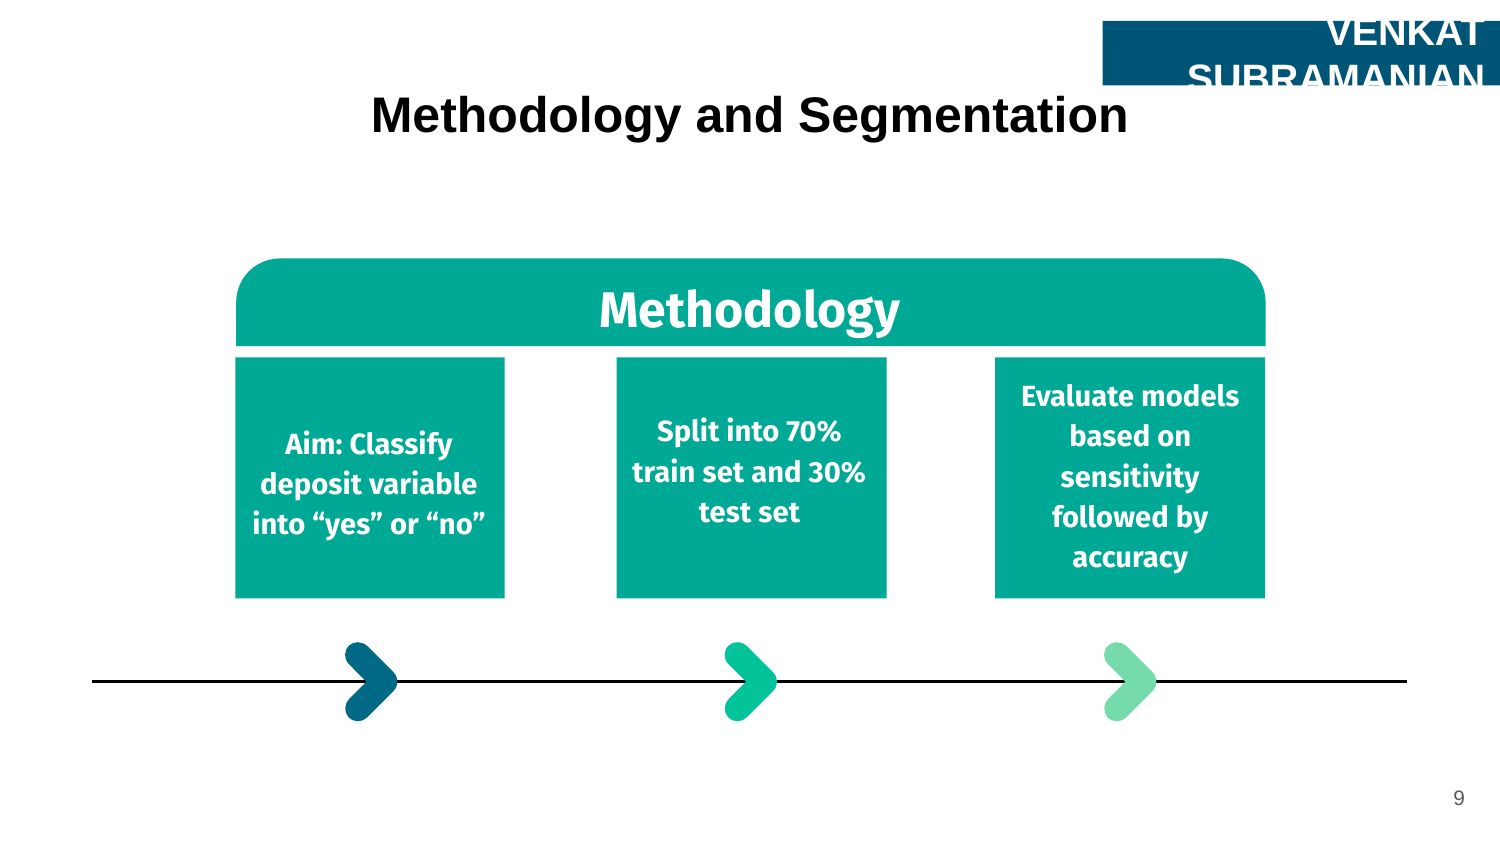

VENKAT SUBRAMANIAN
# Methodology and Segmentation

Methodology

Aim: Classify deposit variable into “yes” or “no”
Evaluate models based on sensitivity followed by accuracy

Split into 70% train set and 30% test set

9